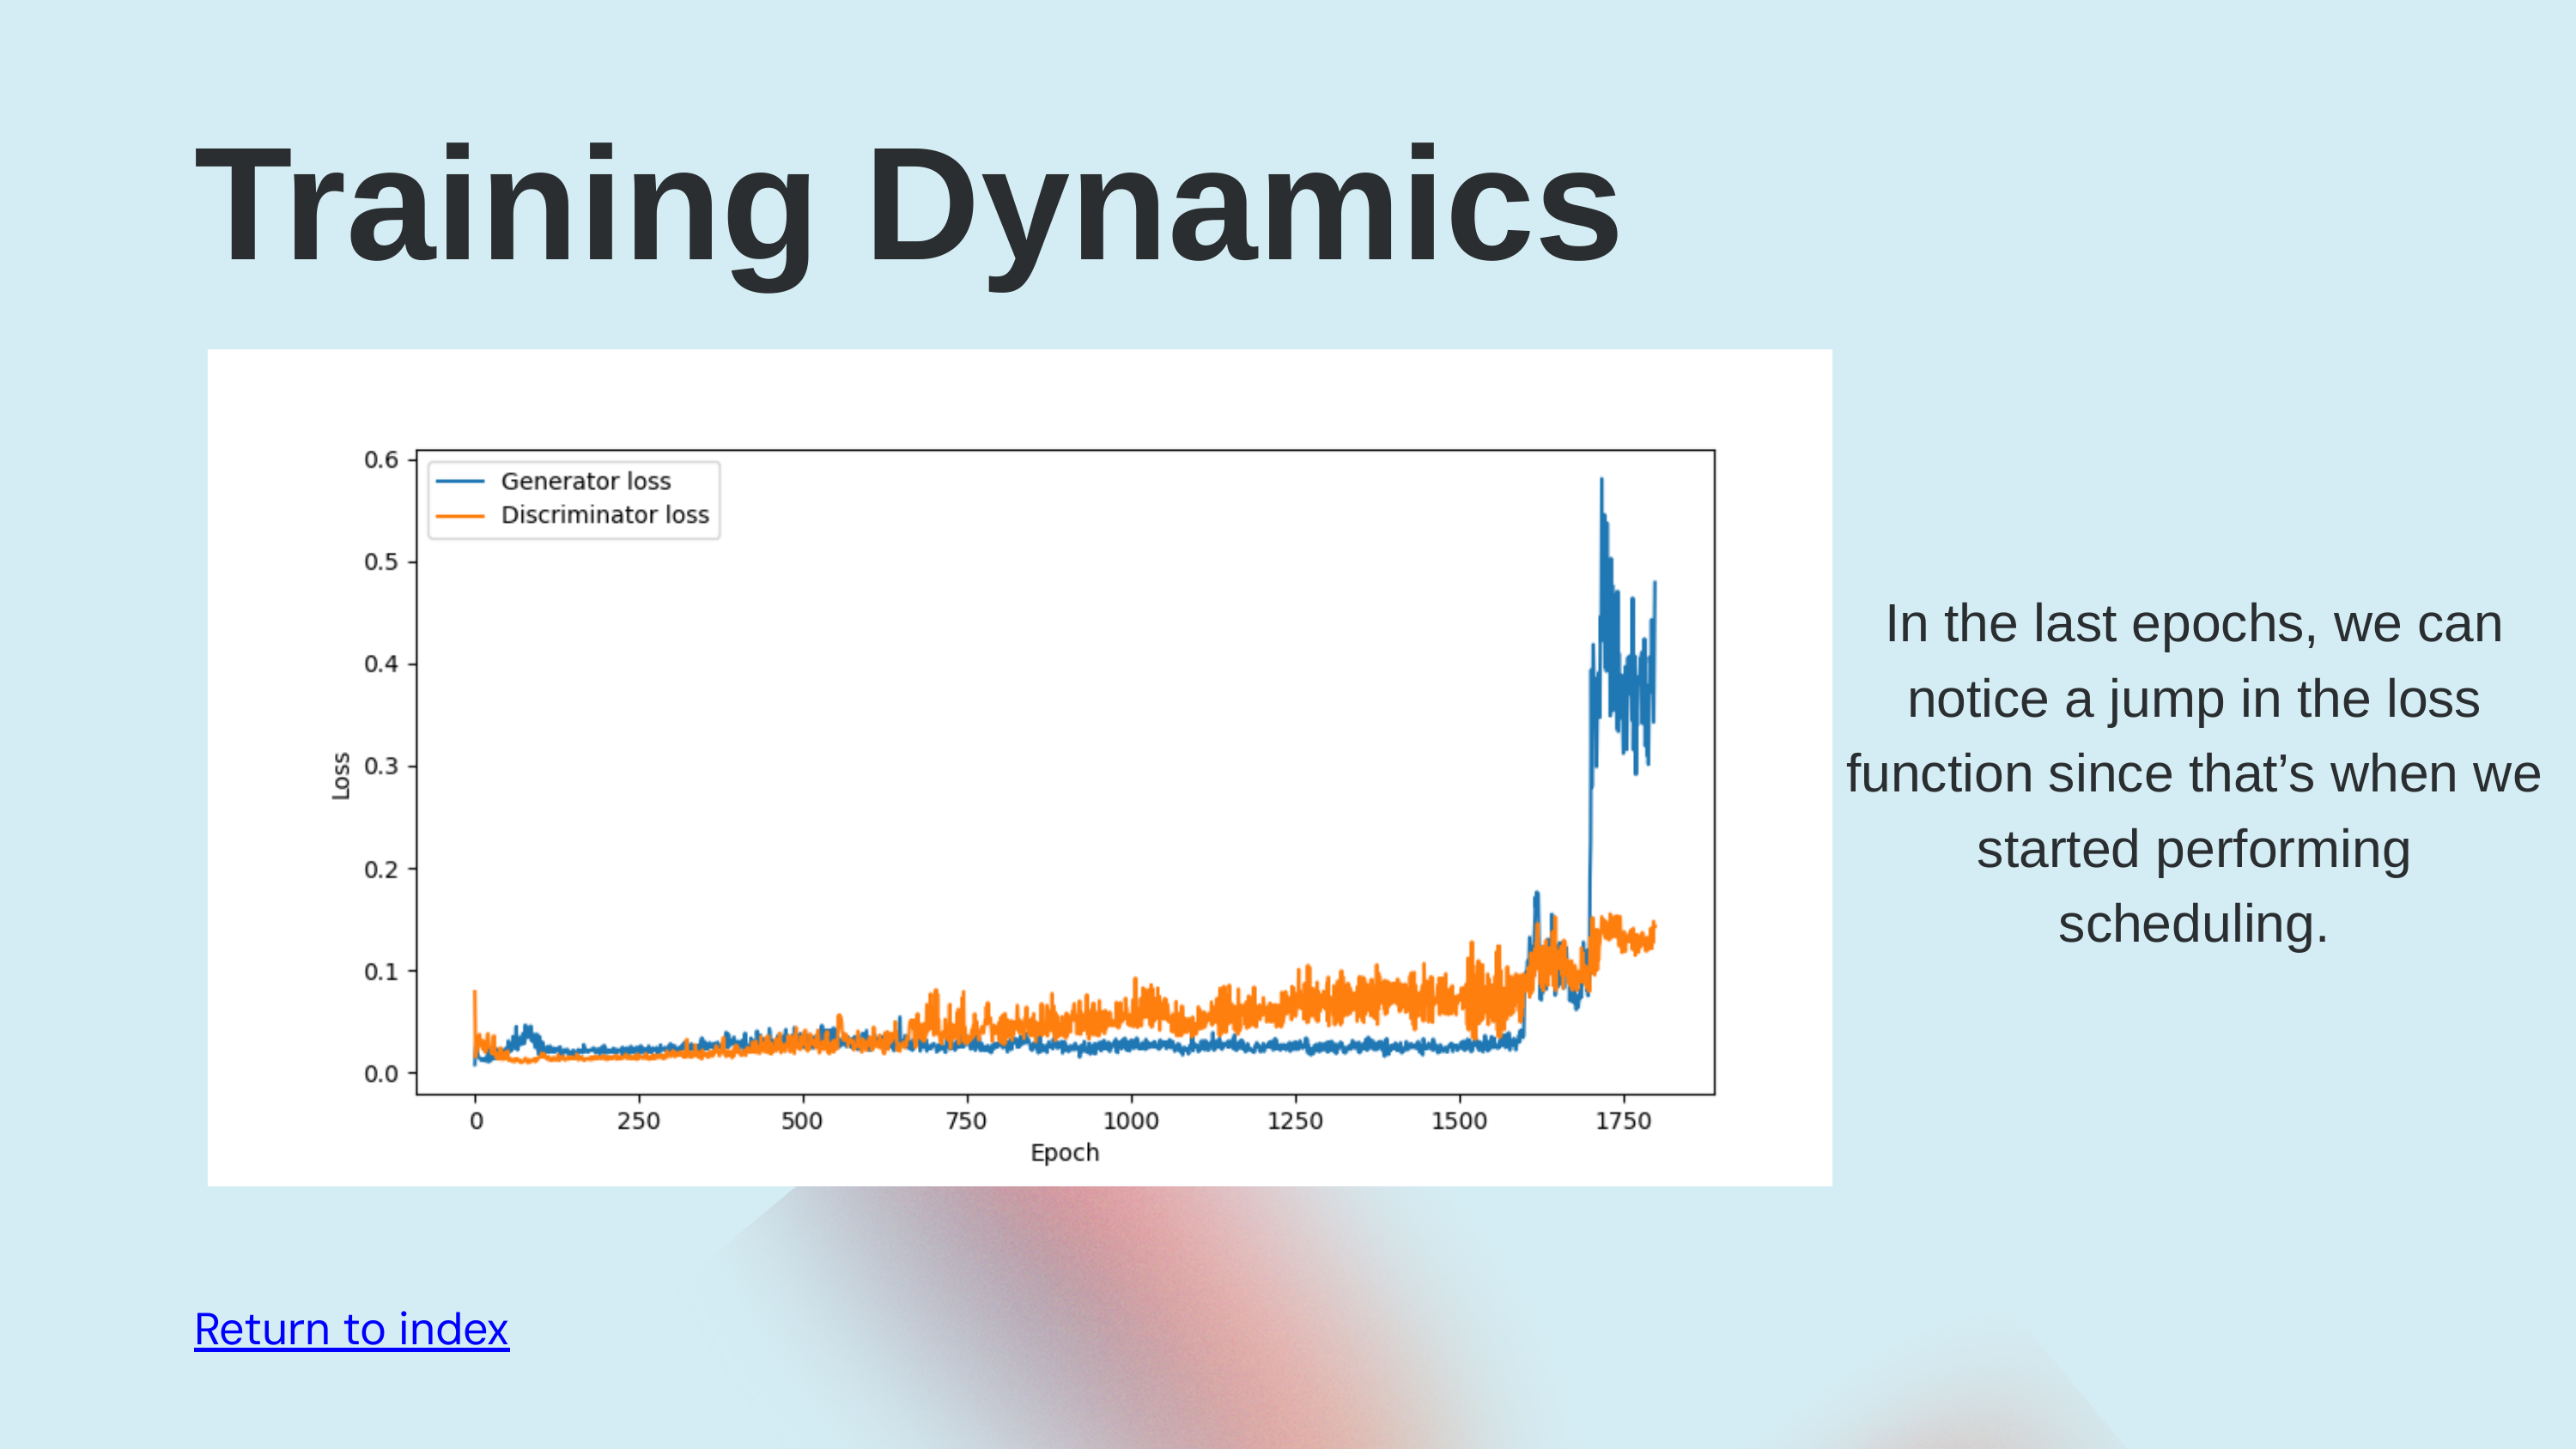

Training Dynamics

In the last epochs, we can notice a jump in the loss function since that’s when we started performing scheduling.

Return to index